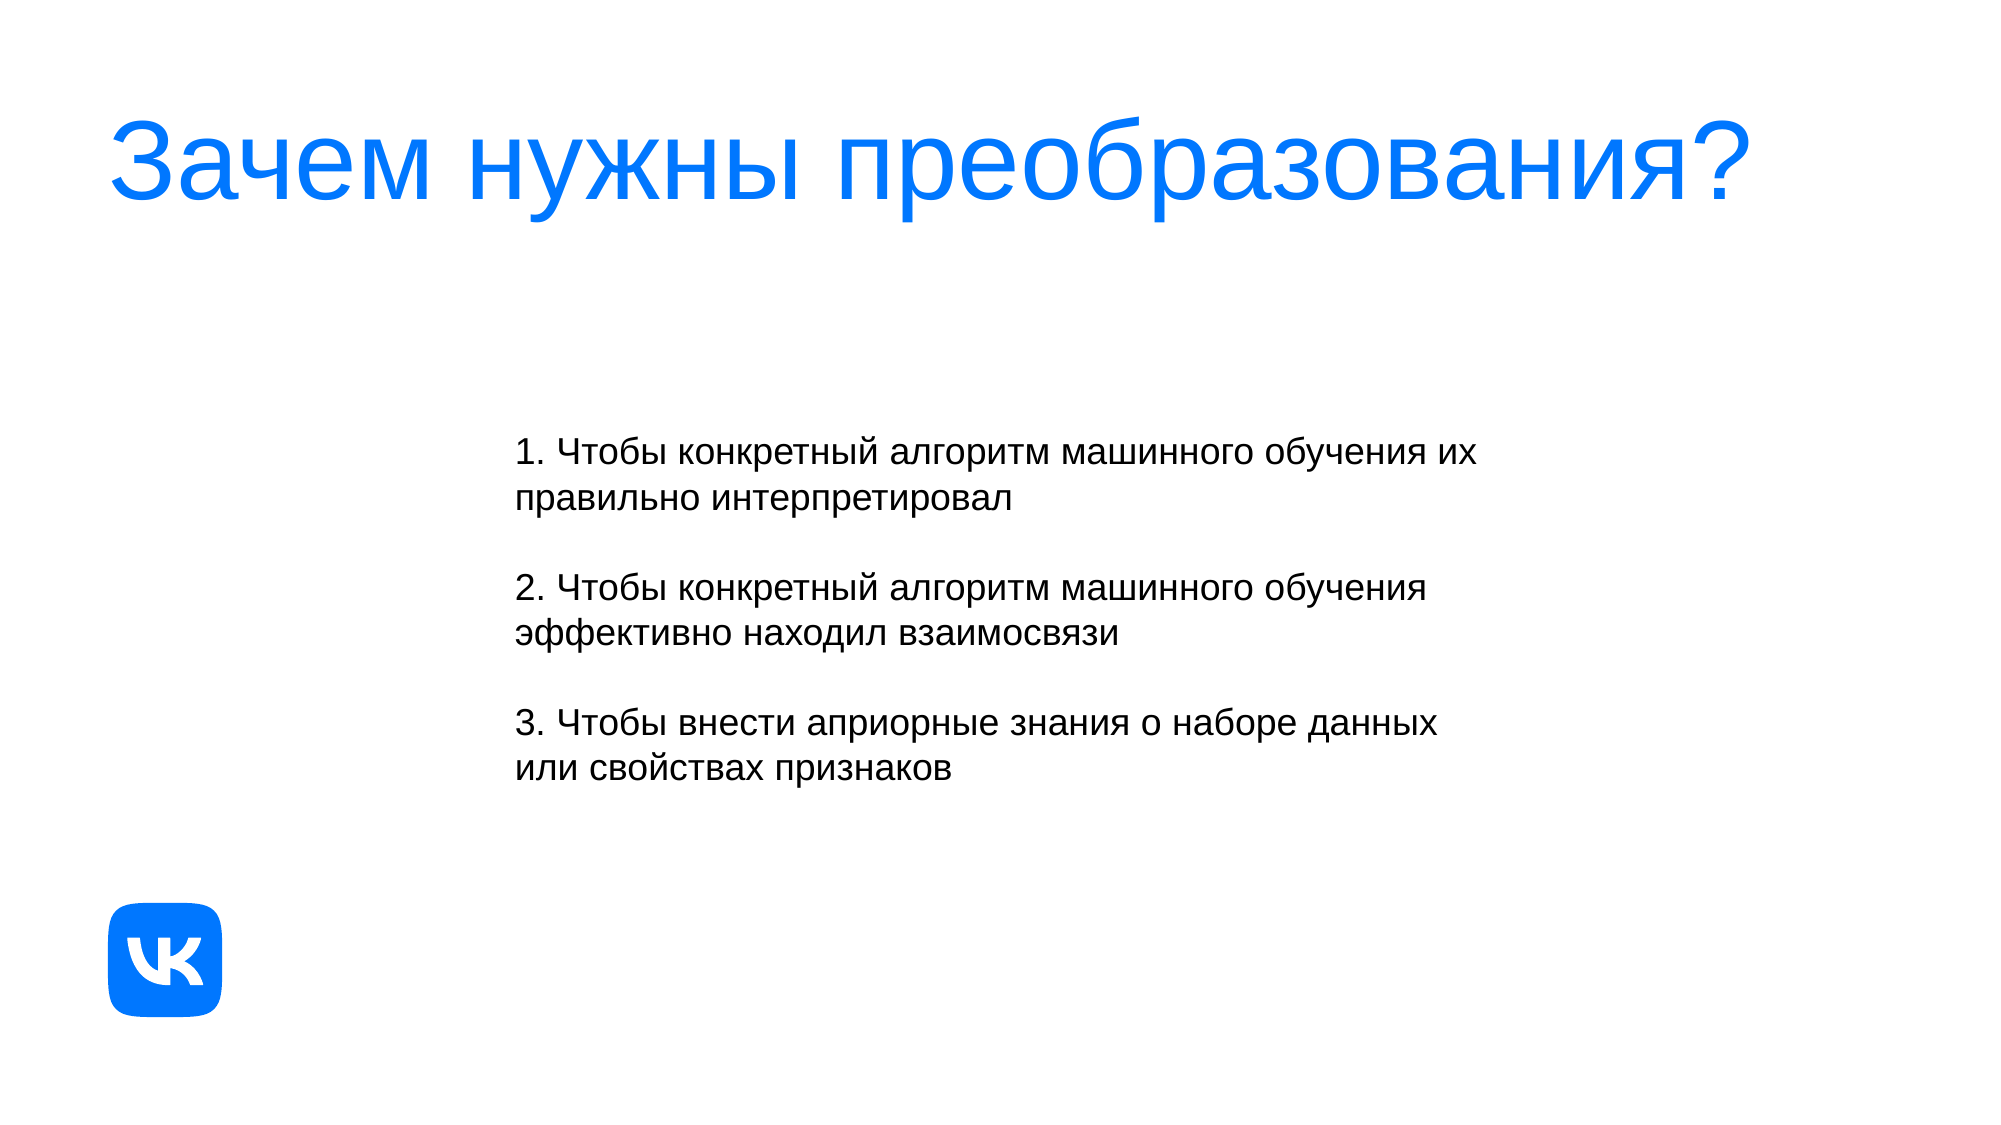

# Зачем нужны преобразования?
1. Чтобы конкретный алгоритм машинного обучения их правильно интерпретировал

 Чтобы конкретный алгоритм машинного обучения эффективно находил взаимосвязи

3. Чтобы внести априорные знания о наборе данных или свойствах признаков